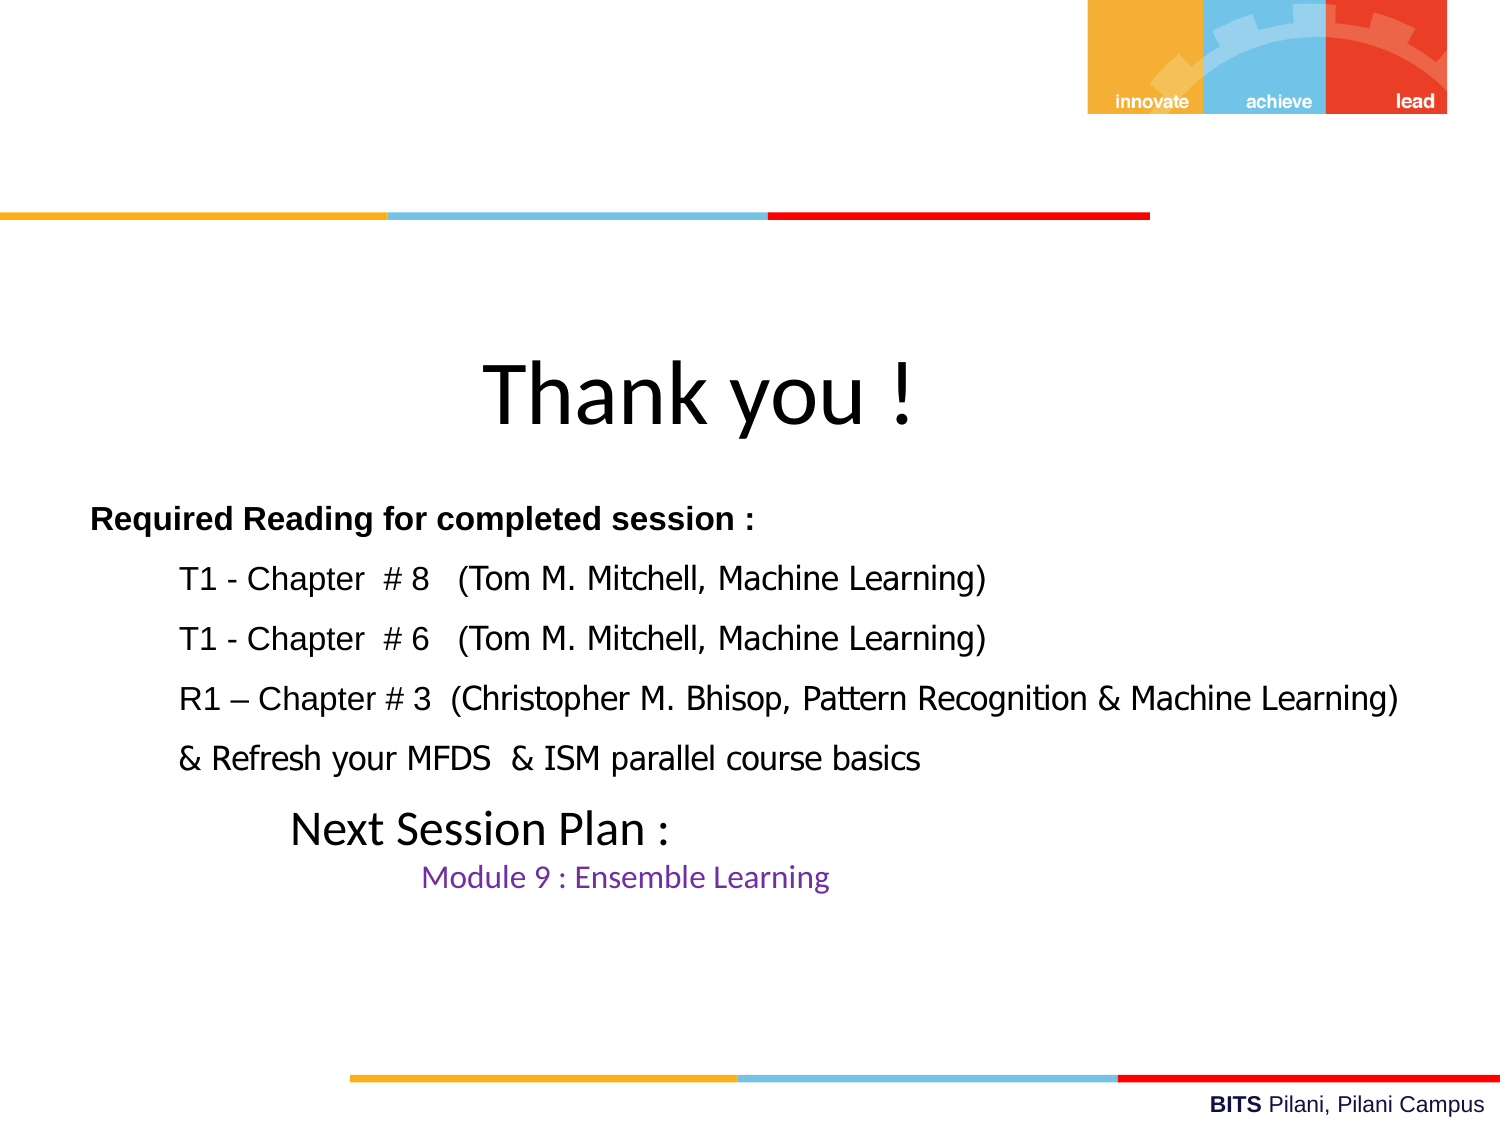

# Thank you !
Required Reading for completed session :
T1 - Chapter  # 8   (Tom M. Mitchell, Machine Learning)
T1 - Chapter  # 6   (Tom M. Mitchell, Machine Learning)
R1 – Chapter # 3  (Christopher M. Bhisop, Pattern Recognition & Machine Learning) & Refresh your MFDS  & ISM parallel course basics

Next Session Plan :
Module 9 : Ensemble Learning